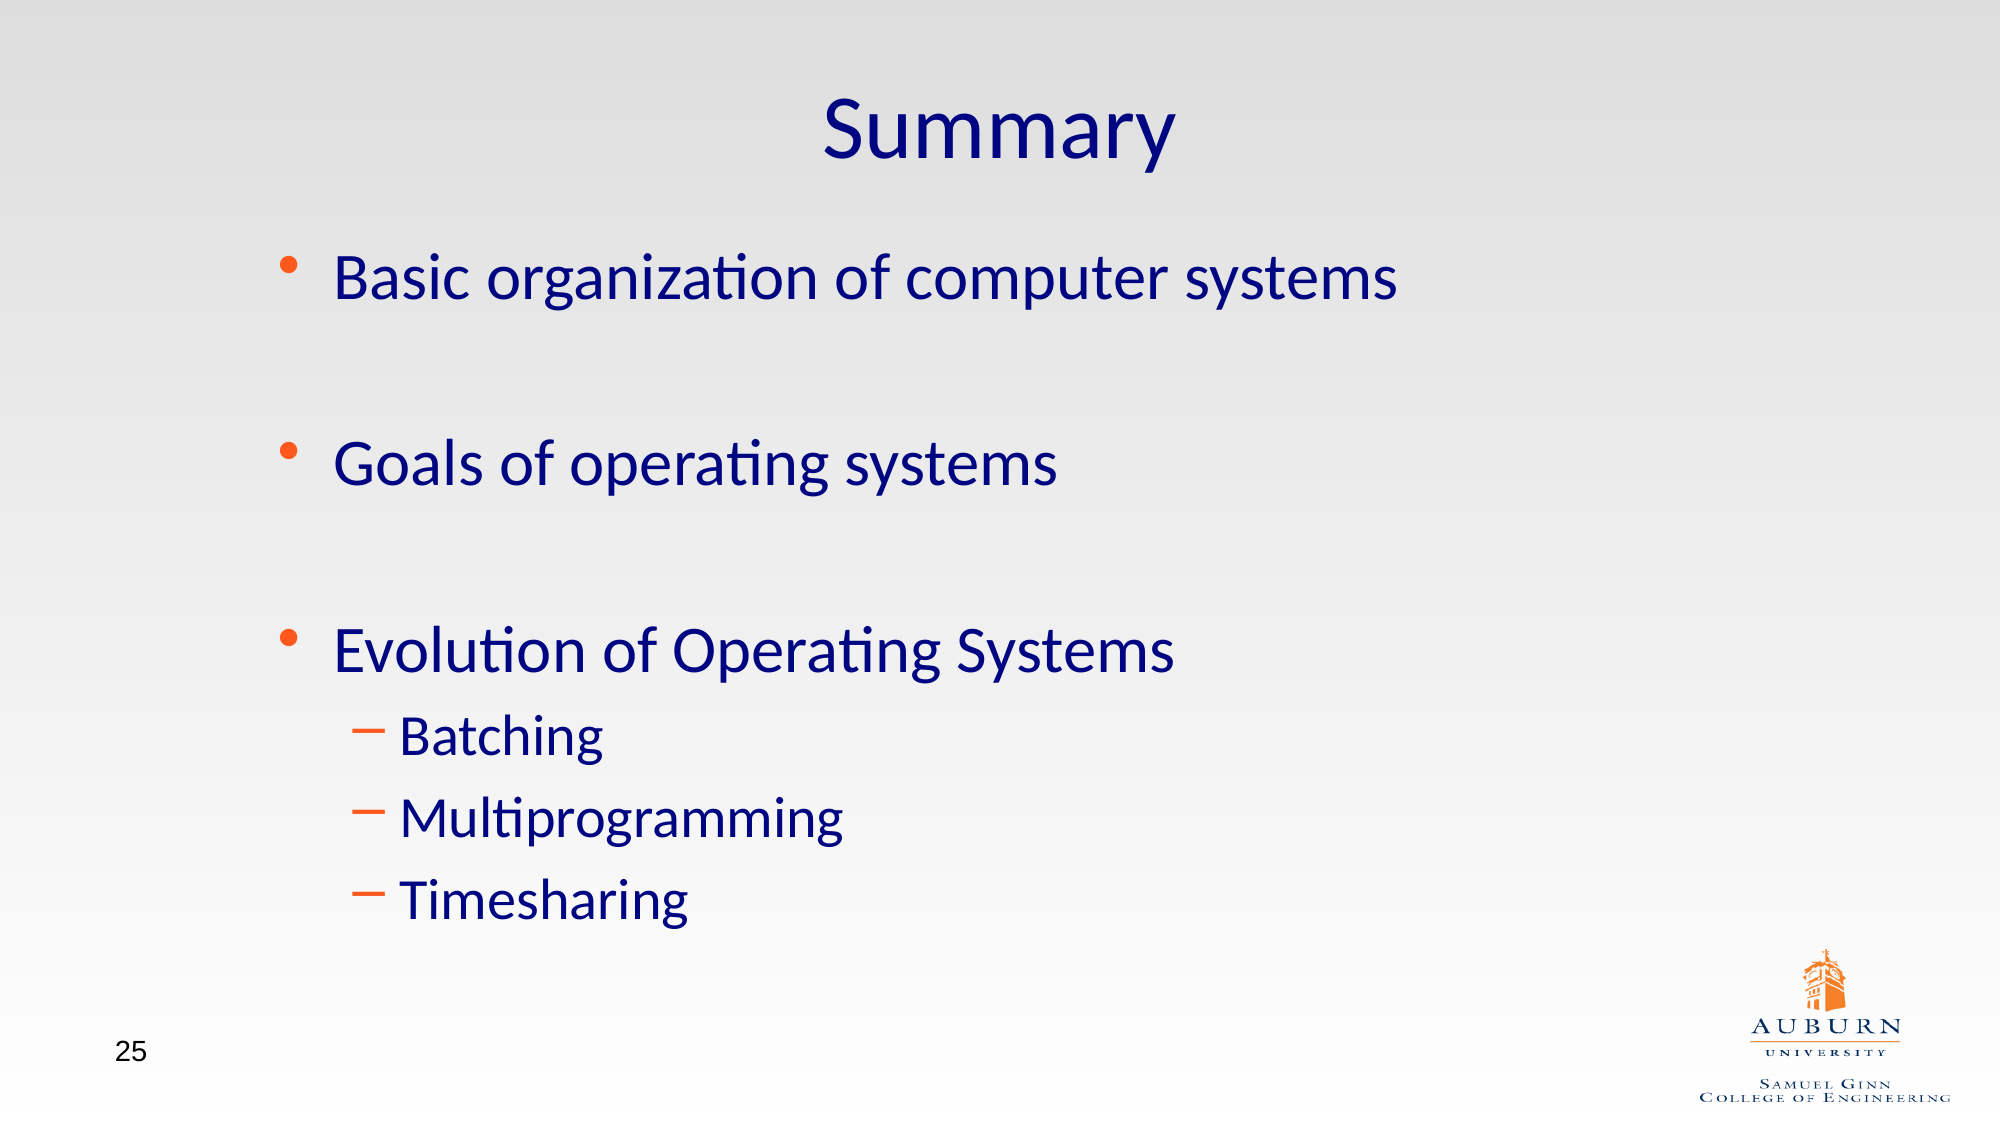

Summary
Basic organization of computer systems

Goals of operating systems

Evolution of Operating Systems
Batching
Multiprogramming
Timesharing
25